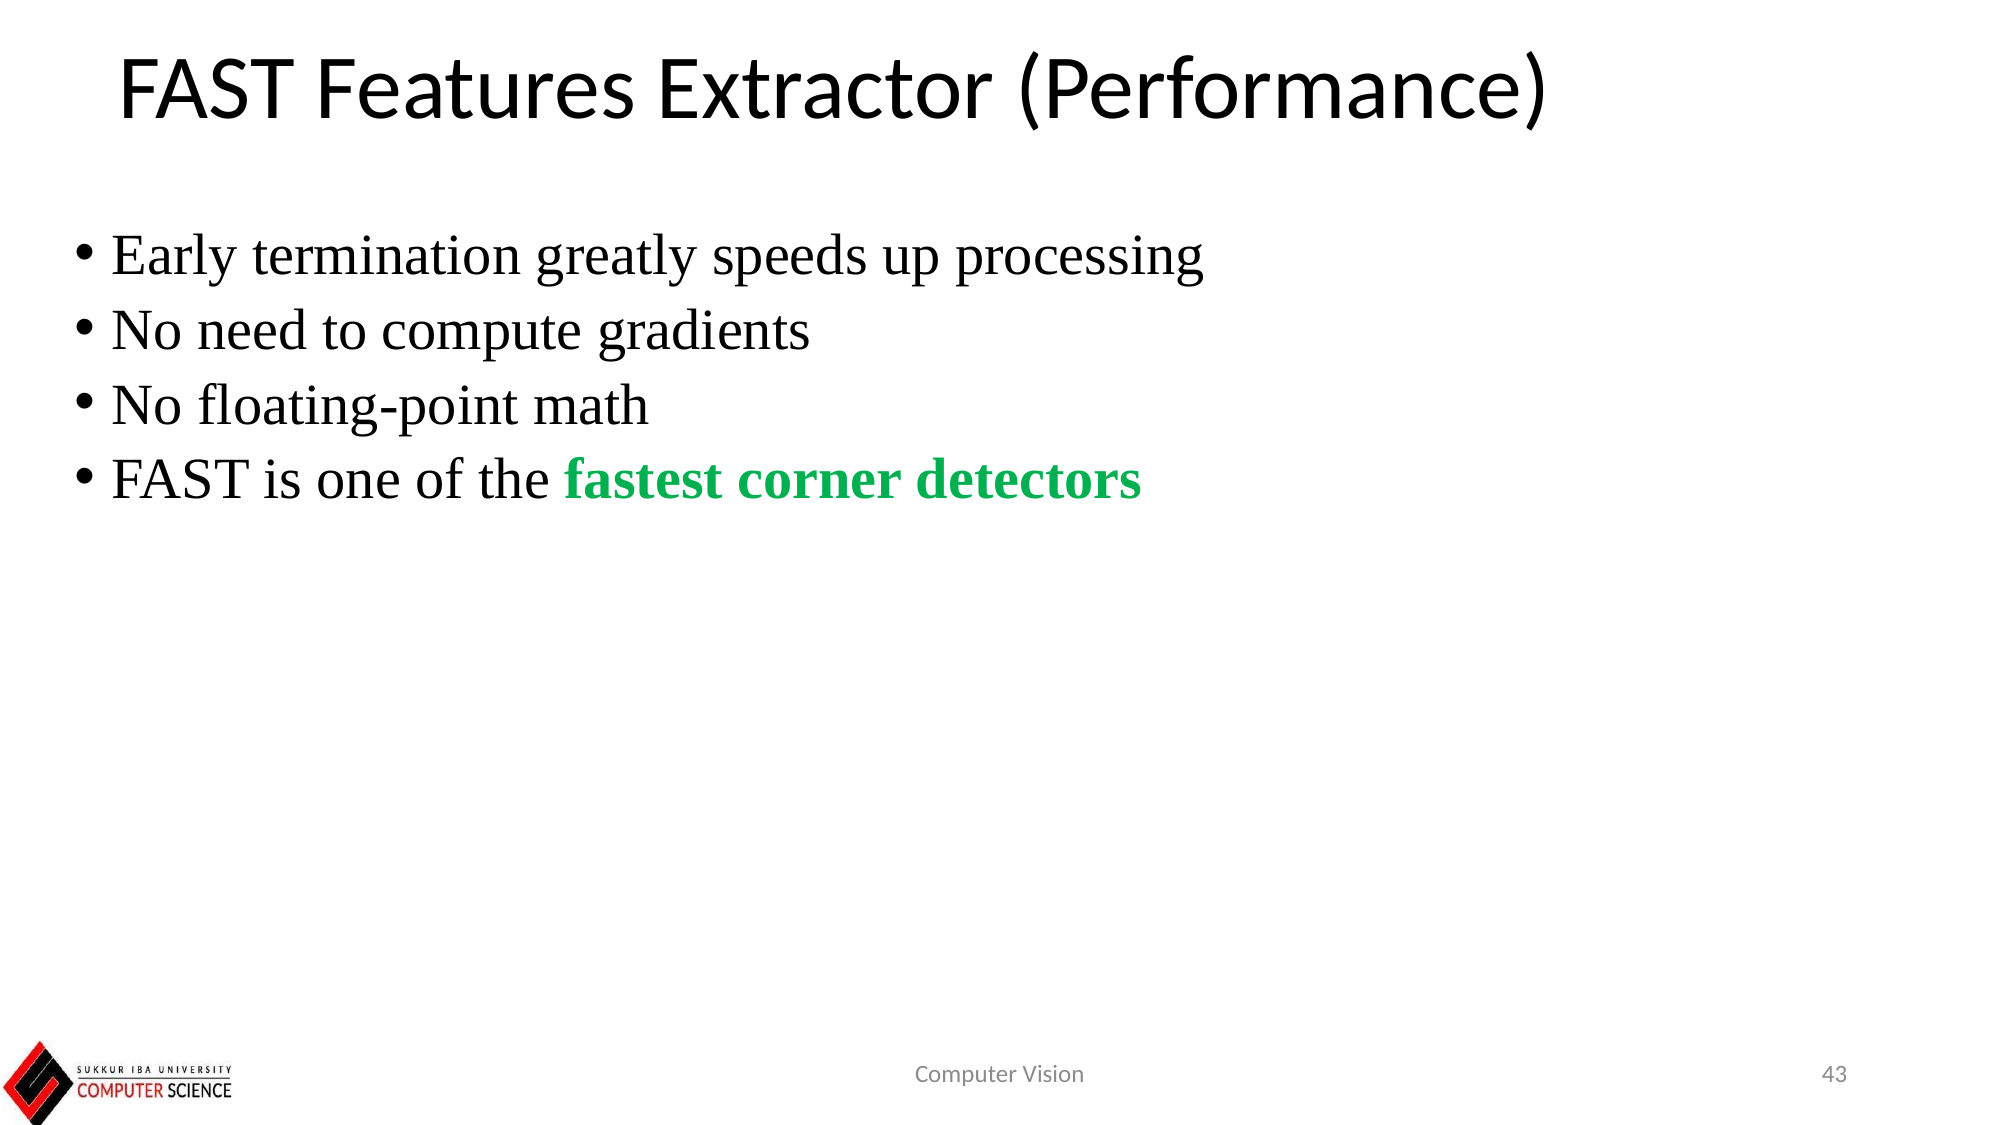

# FAST Features Extractor (Performance)
Early termination greatly speeds up processing
No need to compute gradients
No floating-point math
FAST is one of the fastest corner detectors
Computer Vision
43